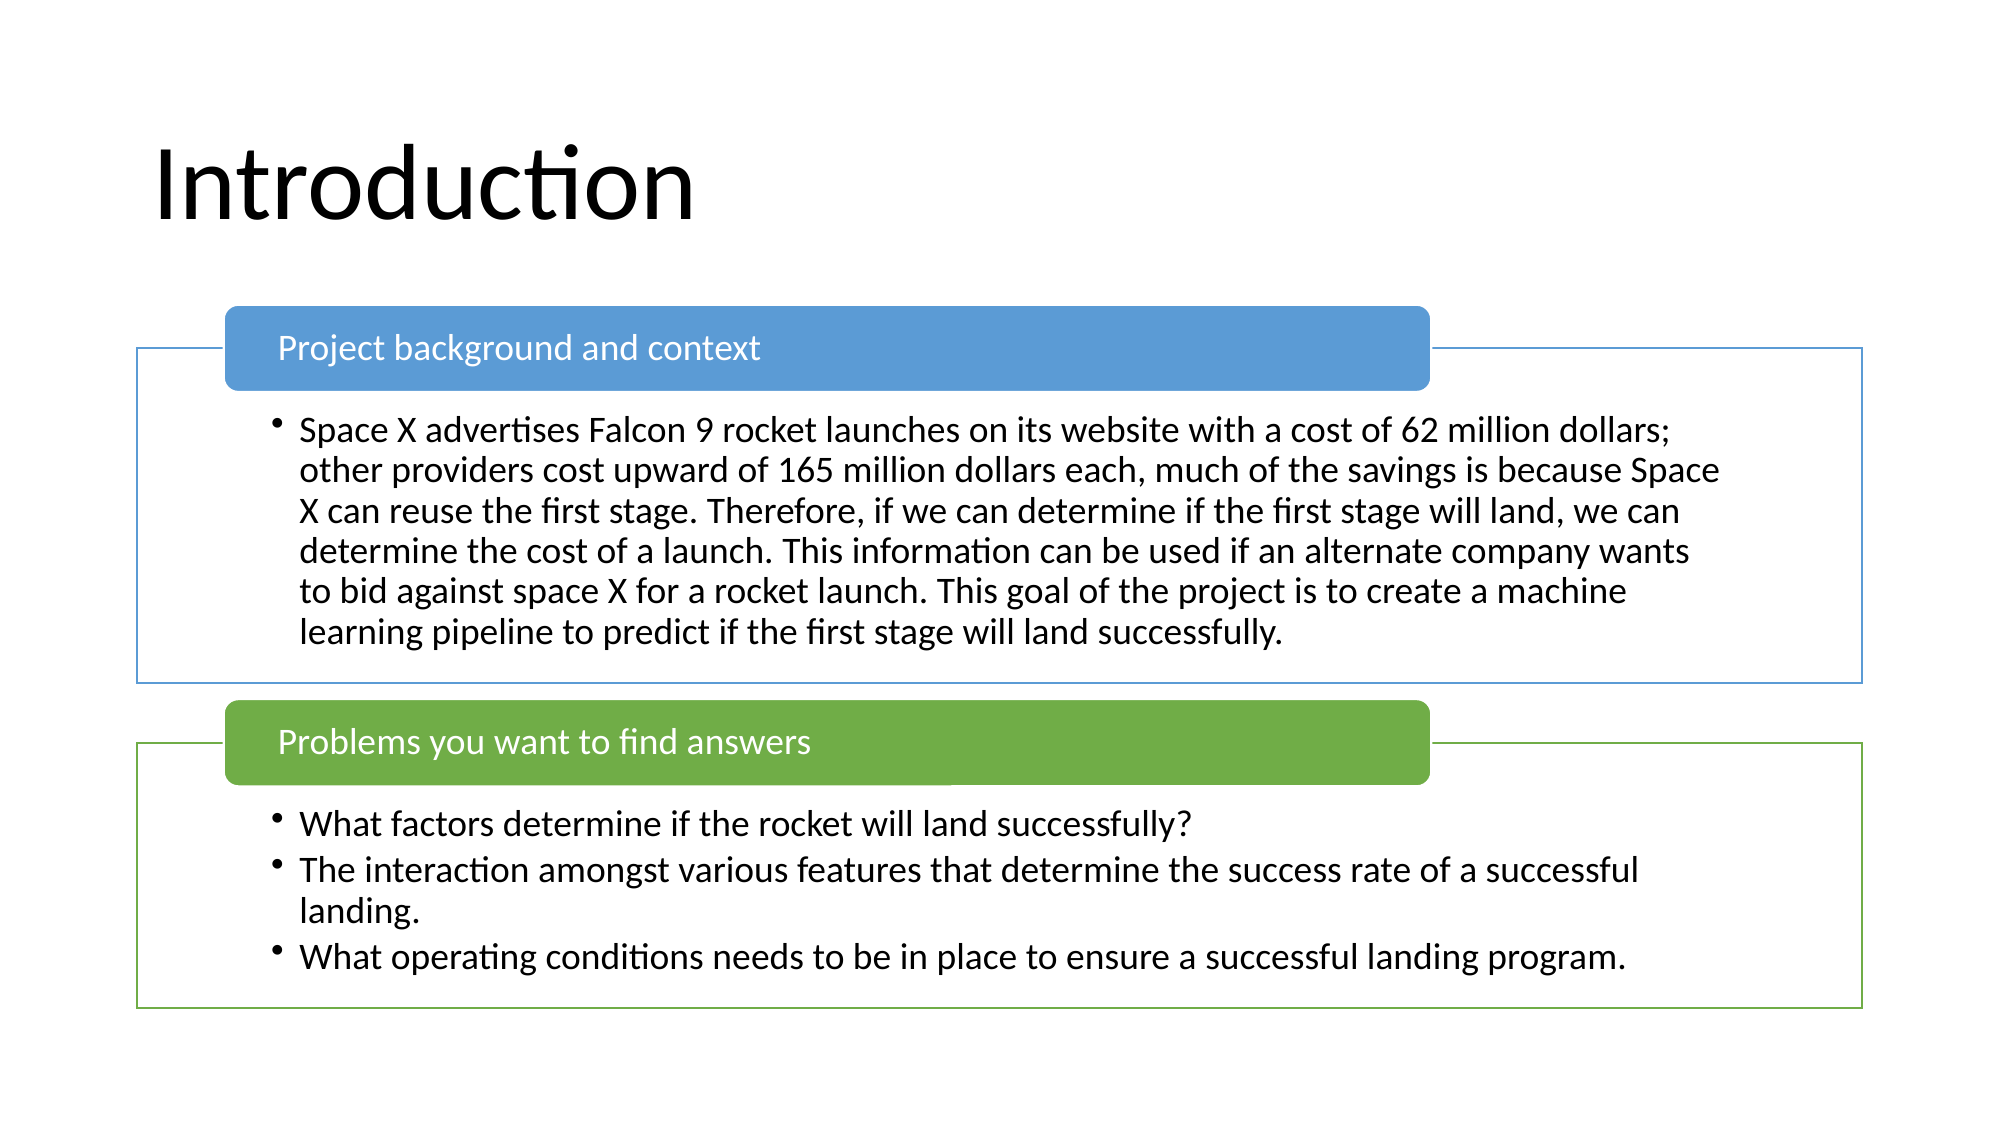

Introduction
Space X advertises Falcon 9 rocket launches on its website with a cost of 62 million dollars; other providers cost upward of 165 million dollars each, much of the savings is because Space X can reuse the first stage. Therefore, if we can determine if the first stage will land, we can determine the cost of a launch. This information can be used if an alternate company wants to bid against space X for a rocket launch. This goal of the project is to create a machine learning pipeline to predict if the first stage will land successfully.
Project background and context
What factors determine if the rocket will land successfully?
The interaction amongst various features that determine the success rate of a successful landing.
What operating conditions needs to be in place to ensure a successful landing program.
Problems you want to find answers